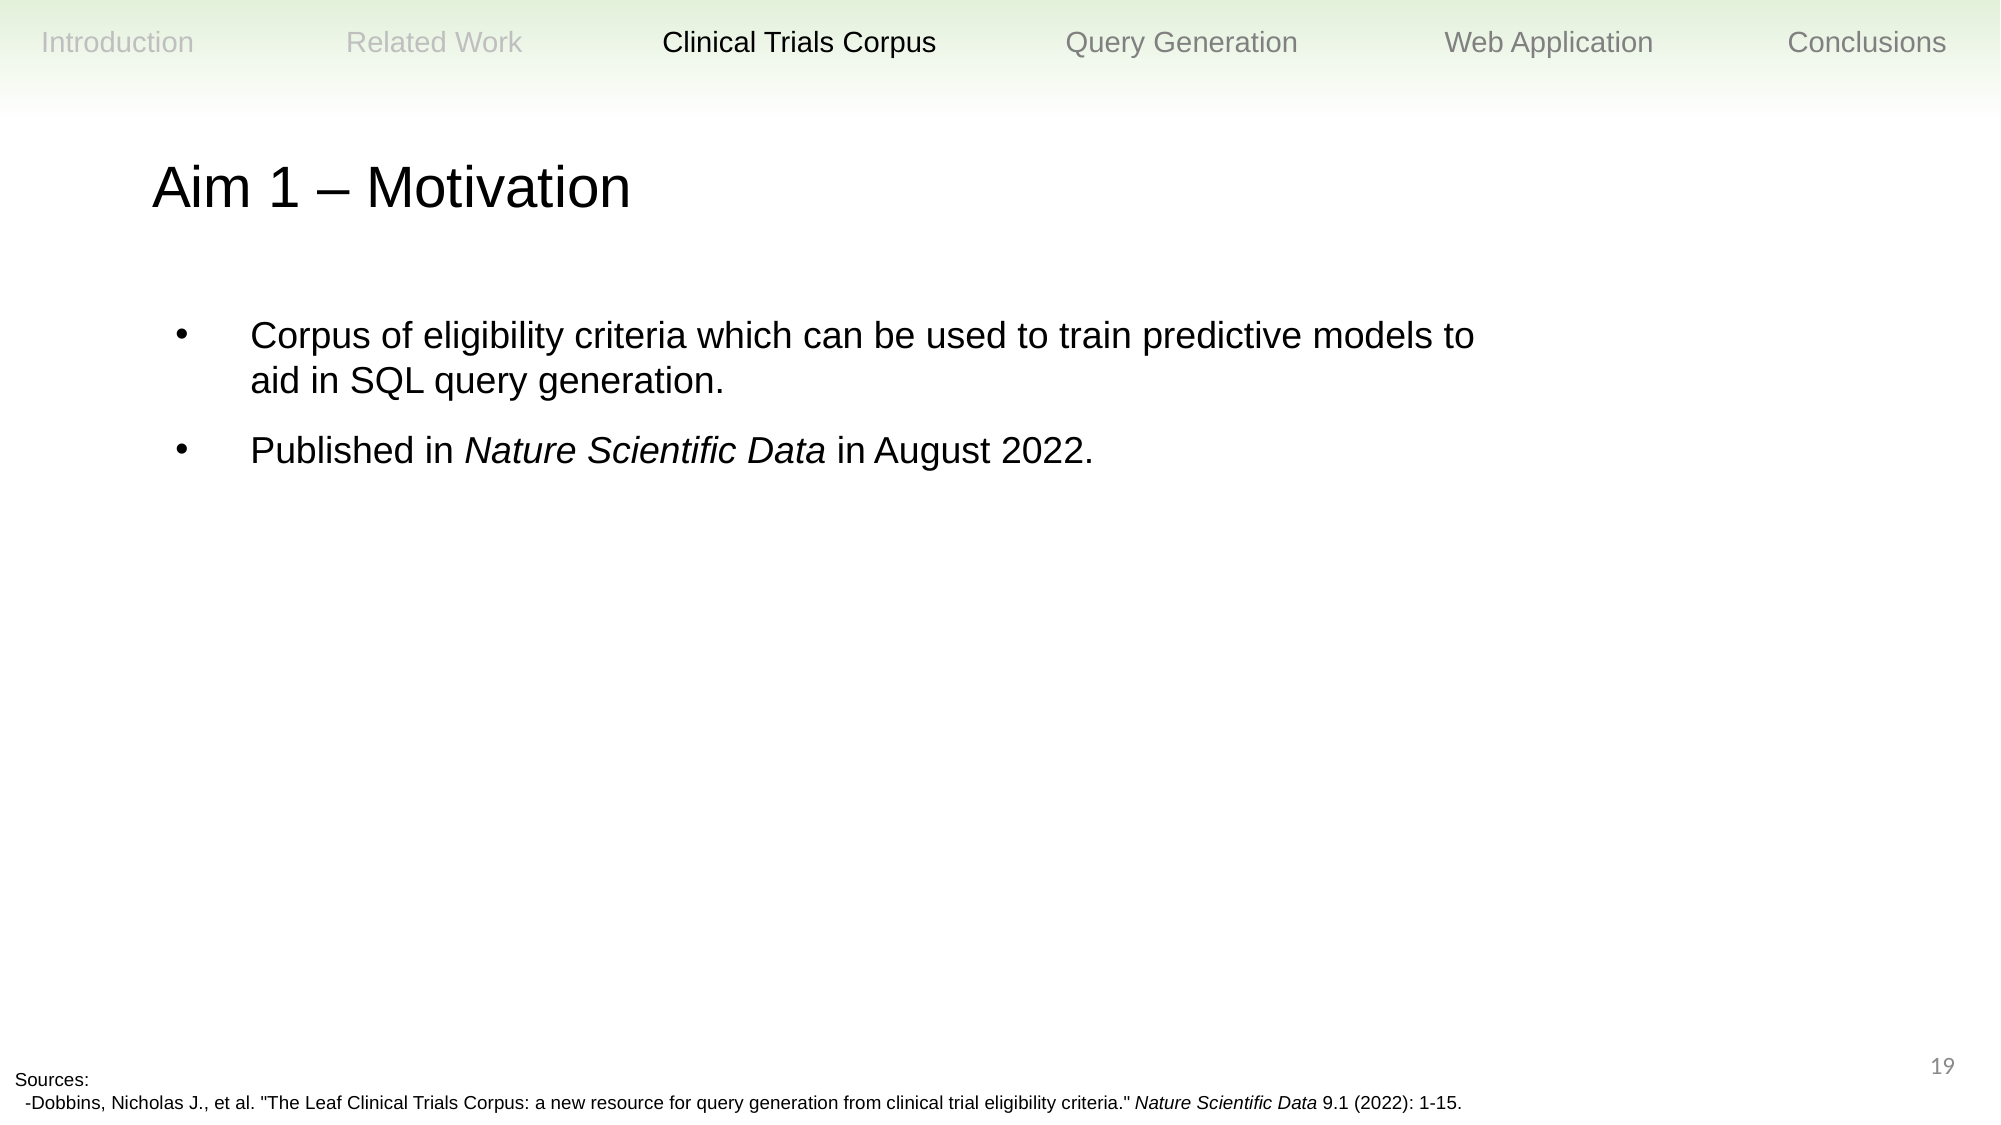

Related Work
Clinical Trials Corpus
Query Generation
Web Application
Conclusions
Introduction
Aim 1 – Motivation
Corpus of eligibility criteria which can be used to train predictive models to aid in SQL query generation.
Published in Nature Scientific Data in August 2022.
19
Sources:
  -Dobbins, Nicholas J., et al. "The Leaf Clinical Trials Corpus: a new resource for query generation from clinical trial eligibility criteria." Nature Scientific Data 9.1 (2022): 1-15.